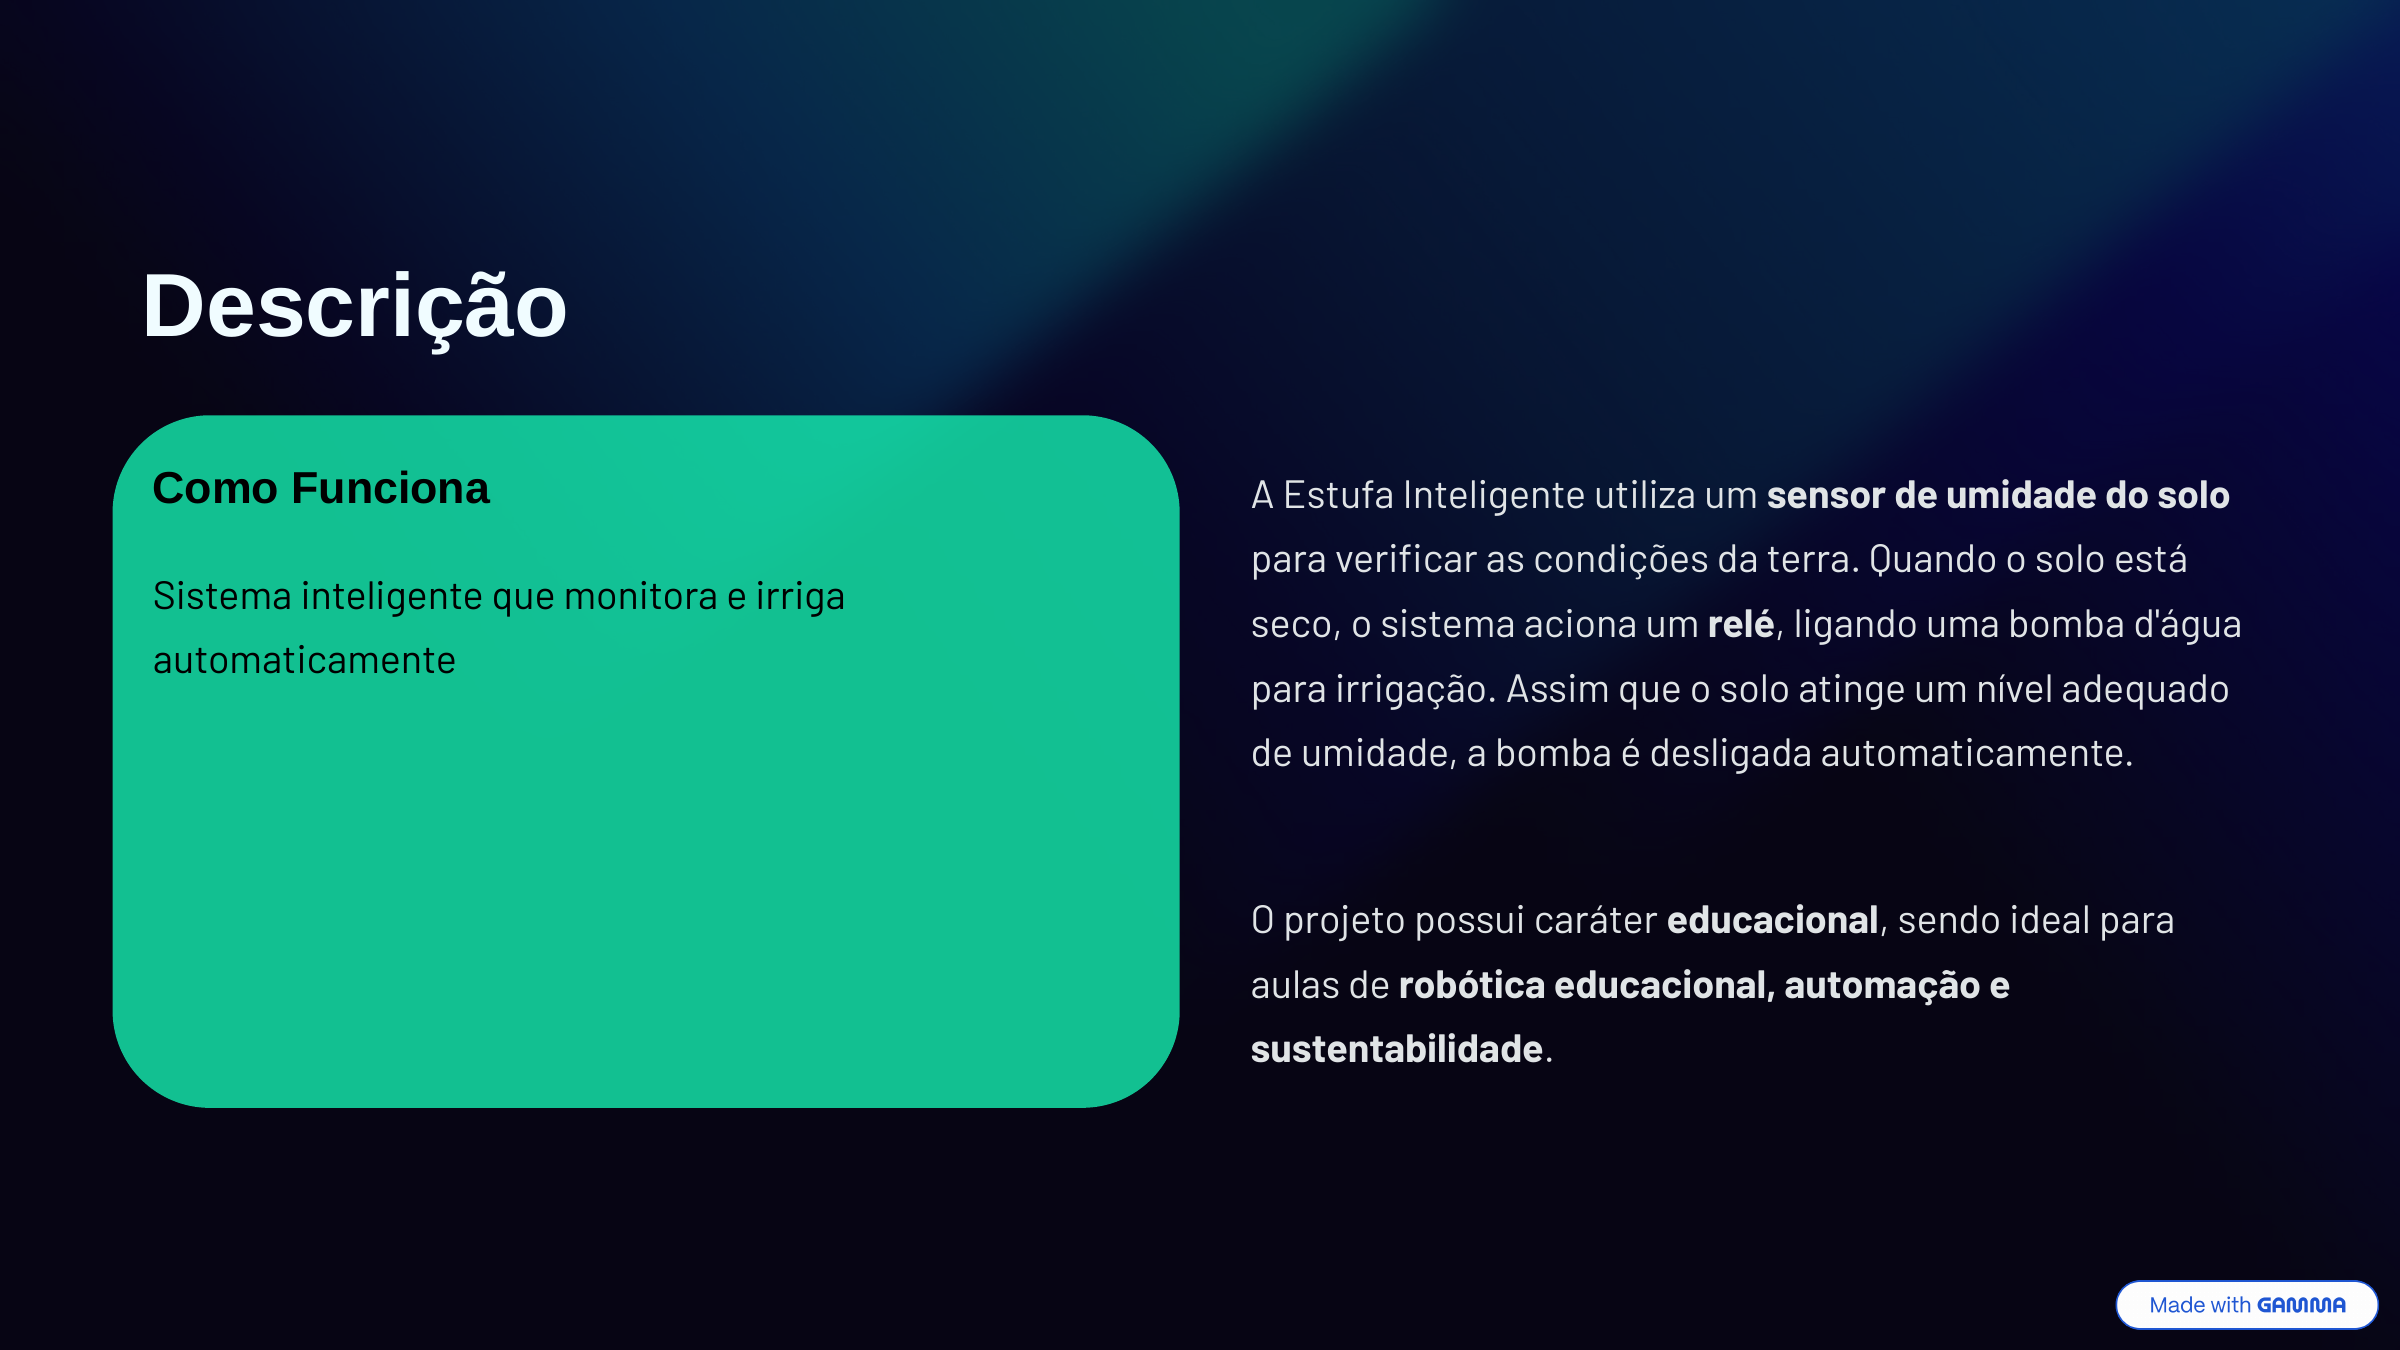

Descrição

A Estufa Inteligente utiliza um sensor de umidade do solo para verificar as condições da terra. Quando o solo está seco, o sistema aciona um relé, ligando uma bomba d'água para irrigação. Assim que o solo atinge um nível adequado de umidade, a bomba é desligada automaticamente.
Como Funciona
Sistema inteligente que monitora e irriga automaticamente
O projeto possui caráter educacional, sendo ideal para aulas de robótica educacional, automação e sustentabilidade.